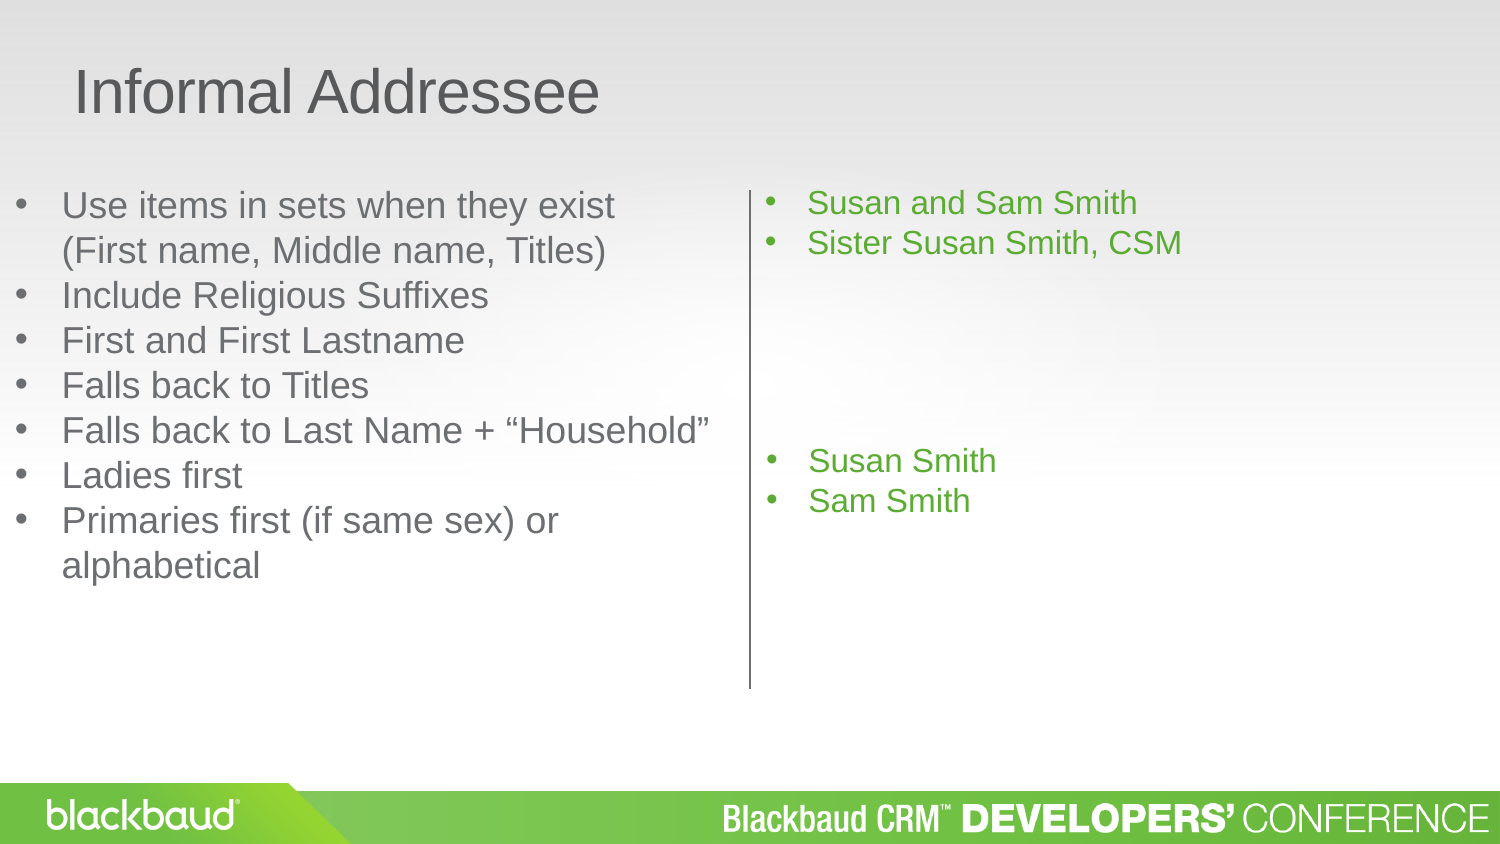

Informal Addressee
Use items in sets when they exist      (First name, Middle name, Titles)
Include Religious Suffixes
First and First Lastname
Falls back to Titles
Falls back to Last Name + “Household”
Ladies first
Primaries first (if same sex) or alphabetical

Susan and Sam Smith
Sister Susan Smith, CSM

Susan Smith
Sam Smith